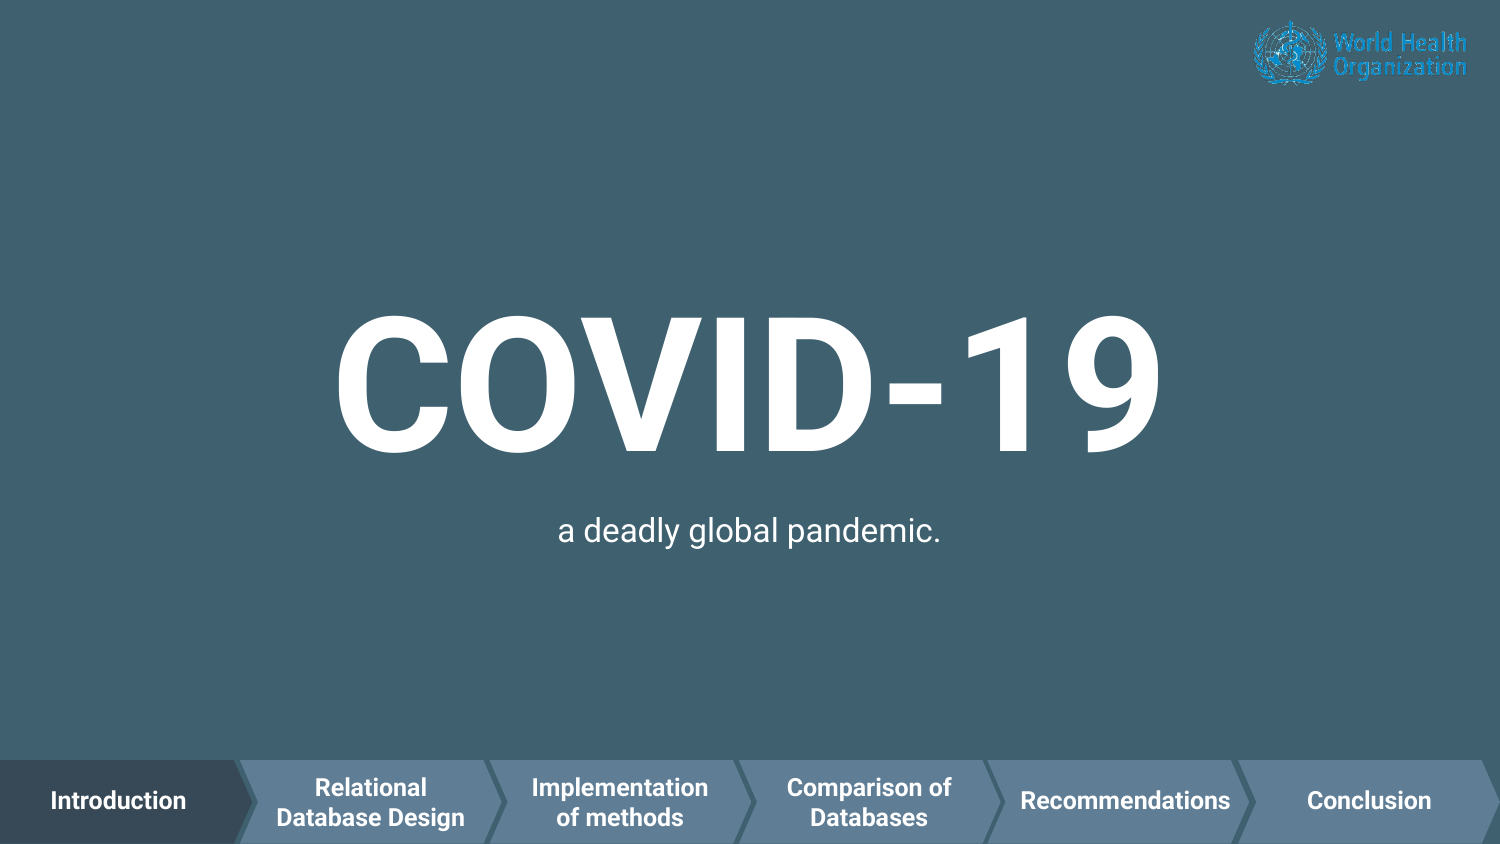

# COVID-19
a deadly global pandemic.
Relational Database Design
Implementation of methods
Comparison of Databases

Recommendations
Introduction
Conclusion